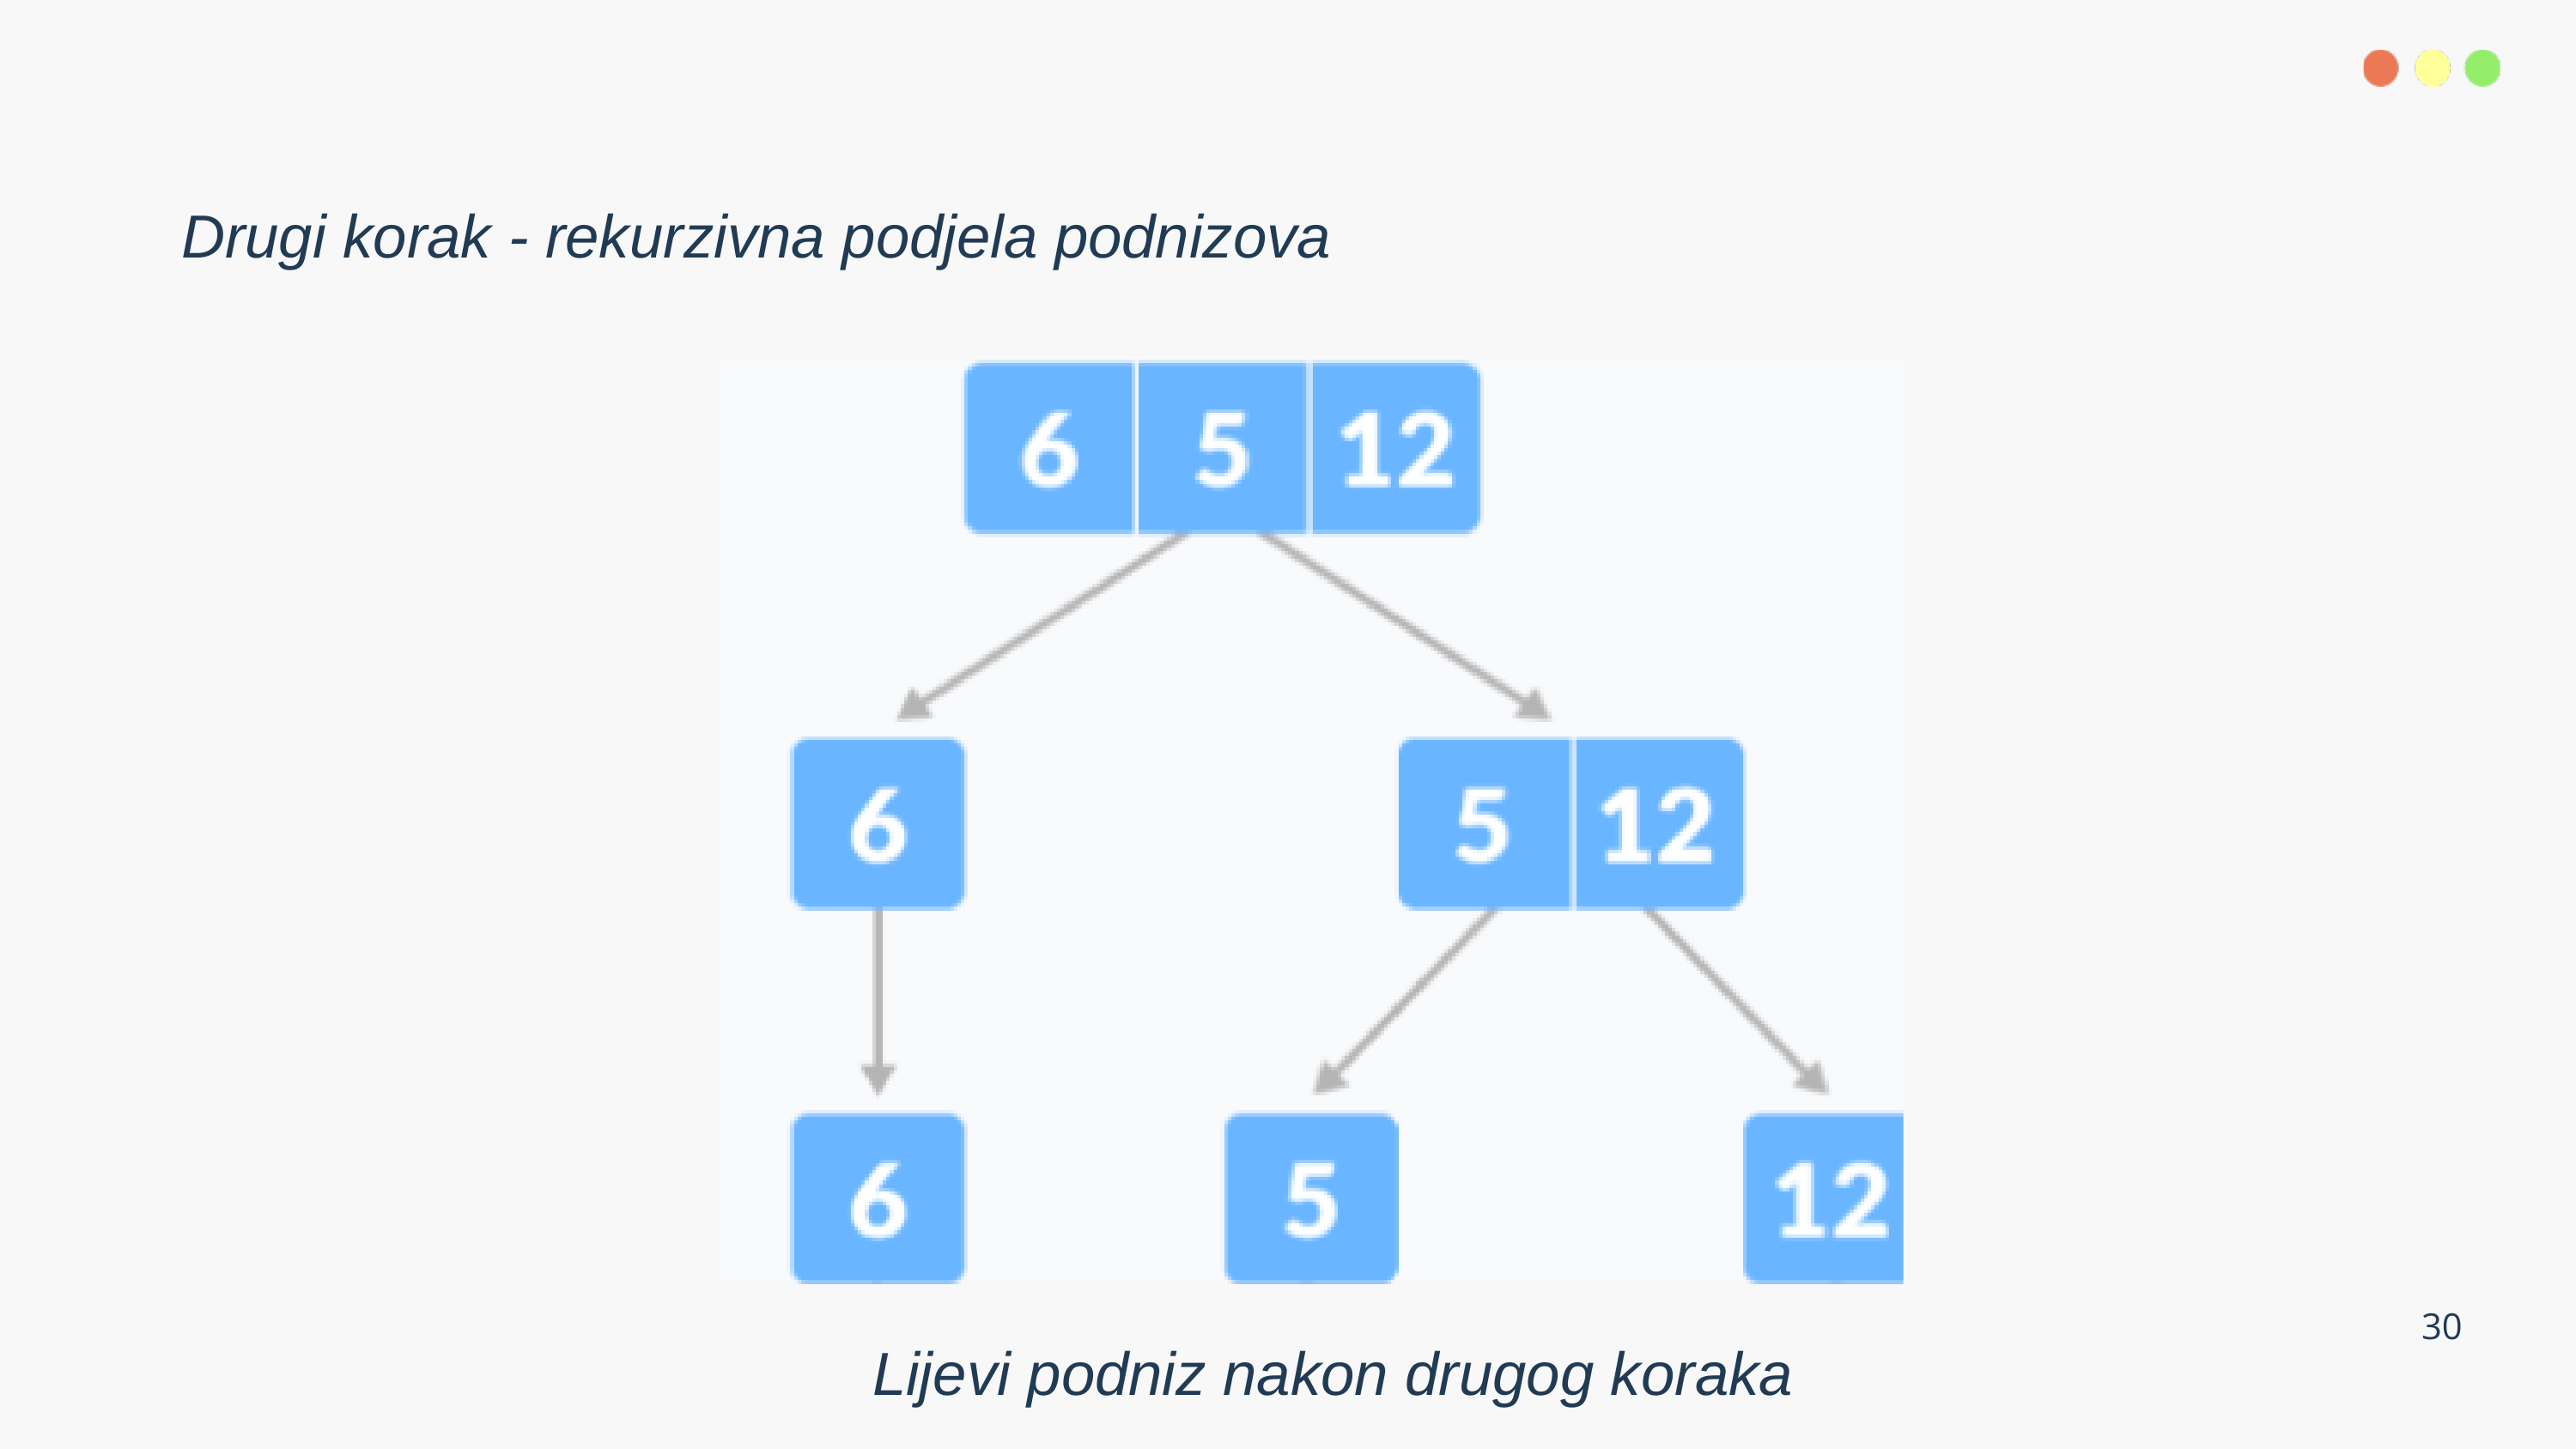

Drugi korak - rekurzivna podjela podnizova

30
Lijevi podniz nakon drugog koraka